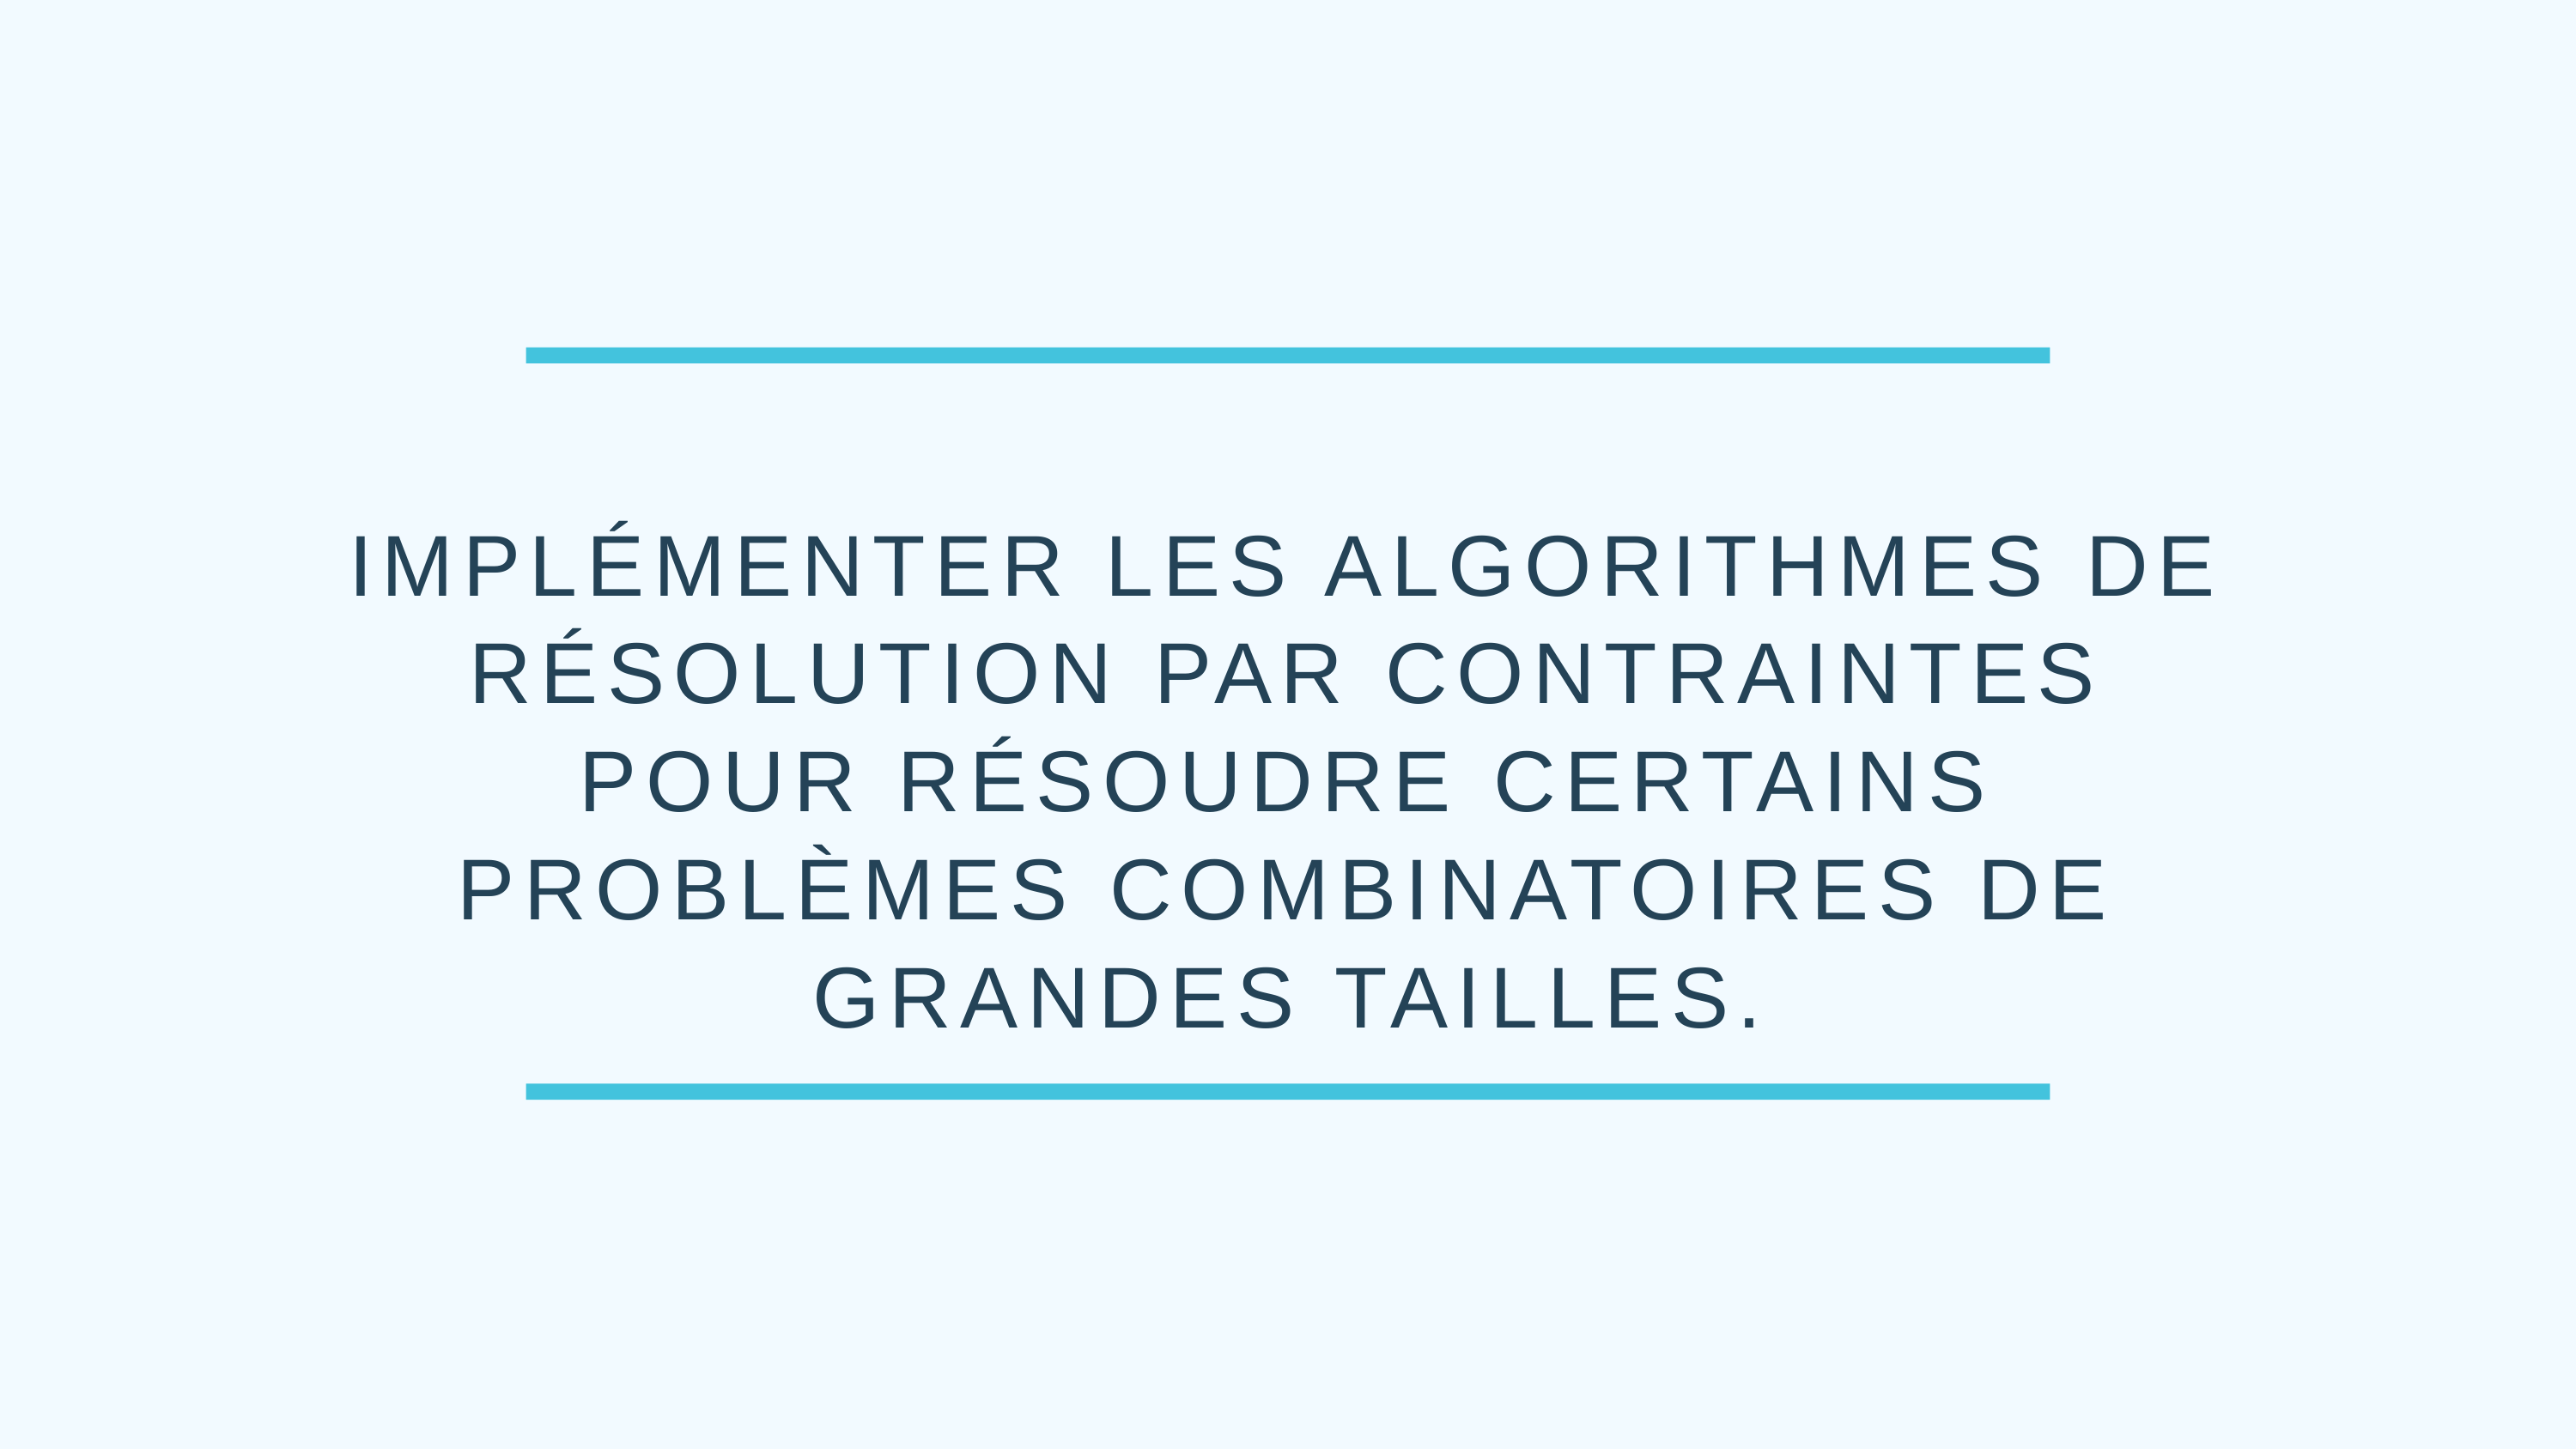

IMPLÉMENTER LES ALGORITHMES DE RÉSOLUTION PAR CONTRAINTES POUR RÉSOUDRE CERTAINS PROBLÈMES COMBINATOIRES DE GRANDES TAILLES.